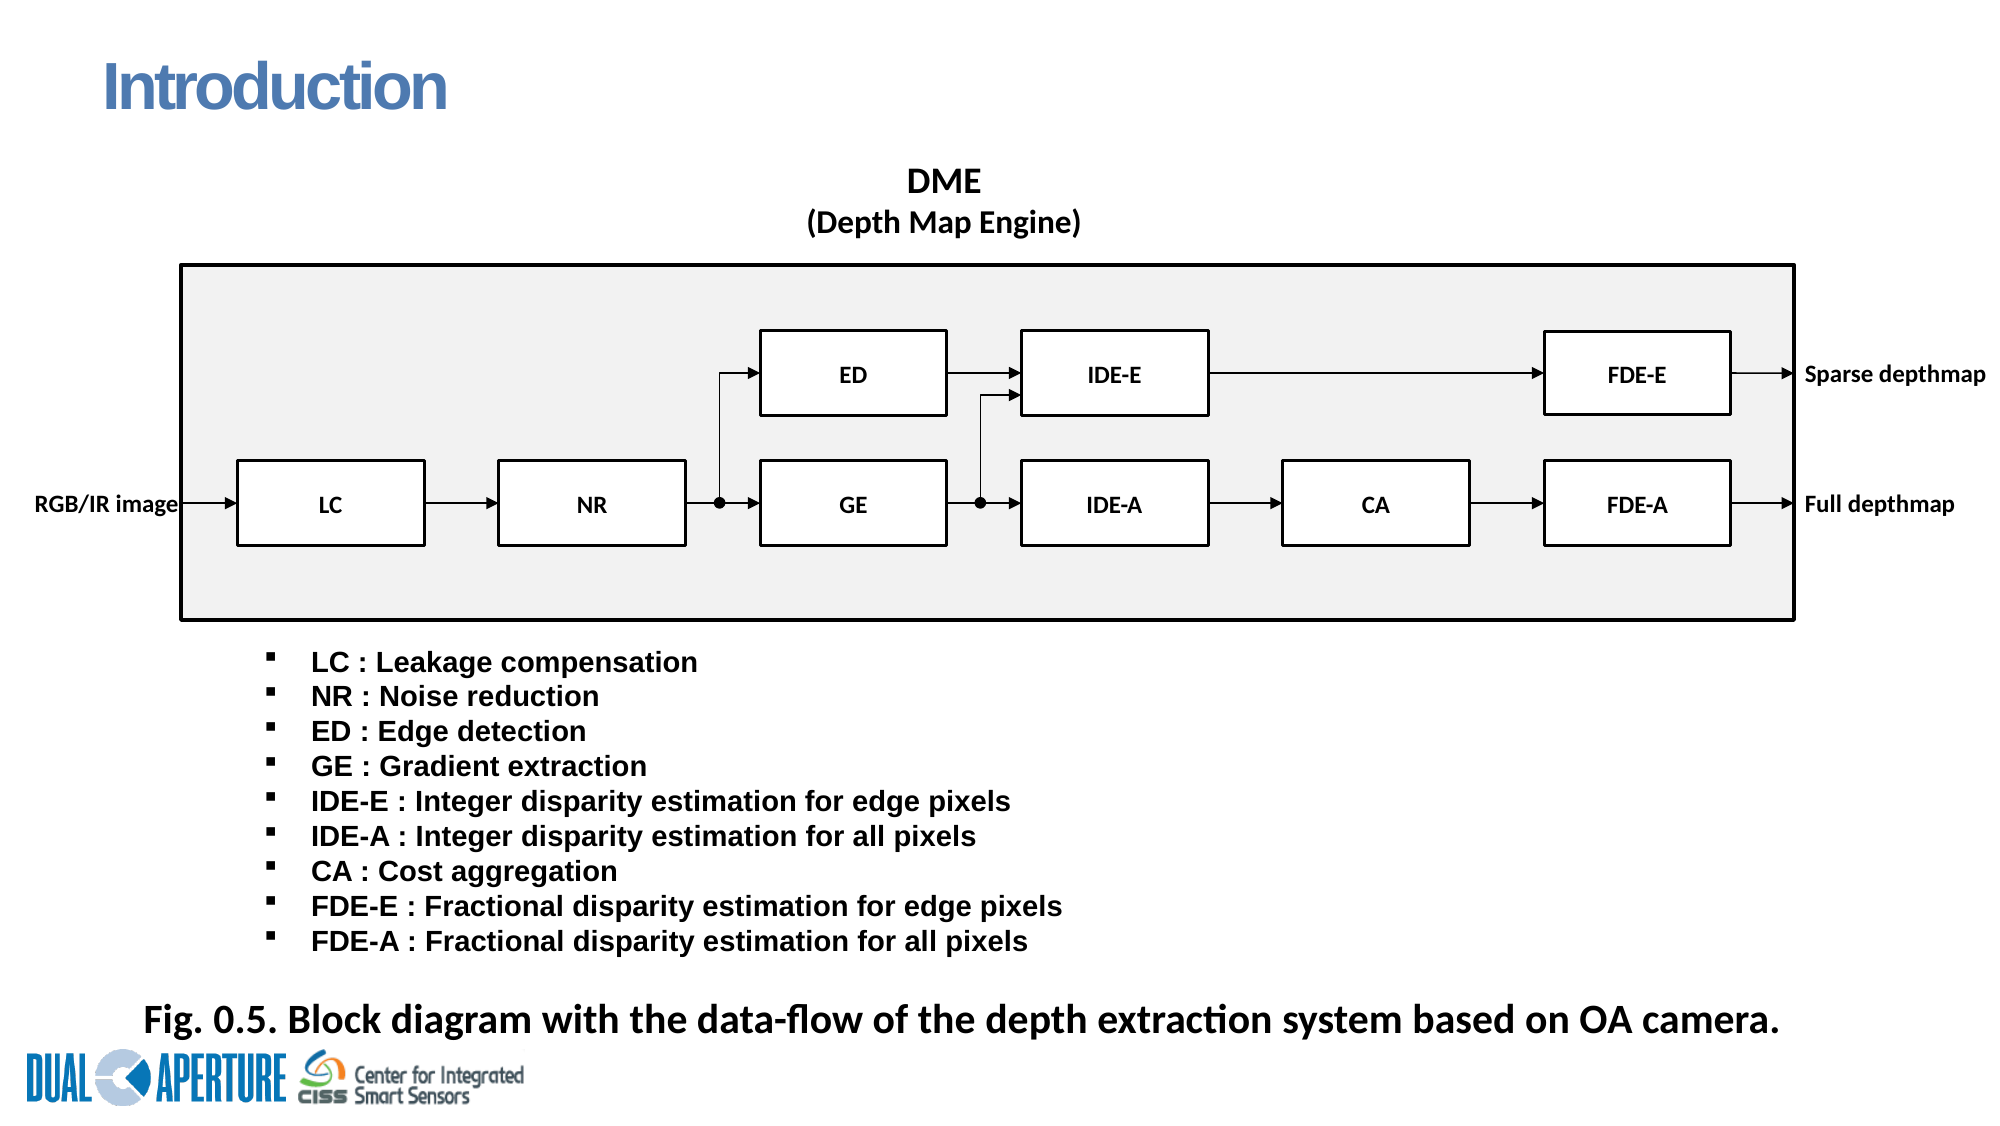

Introduction
DME
(Depth Map Engine)

ED
IDE-E
FDE-E
Sparse depthmap
LC
NR
GE
IDE-A
FDE-A
CA
RGB/IR image
Full depthmap

LC : Leakage compensation
NR : Noise reduction
ED : Edge detection
GE : Gradient extraction
IDE-E : Integer disparity estimation for edge pixels
IDE-A : Integer disparity estimation for all pixels
CA : Cost aggregation
FDE-E : Fractional disparity estimation for edge pixels
FDE-A : Fractional disparity estimation for all pixels
Fig. 0.5. Block diagram with the data-flow of the depth extraction system based on OA camera.